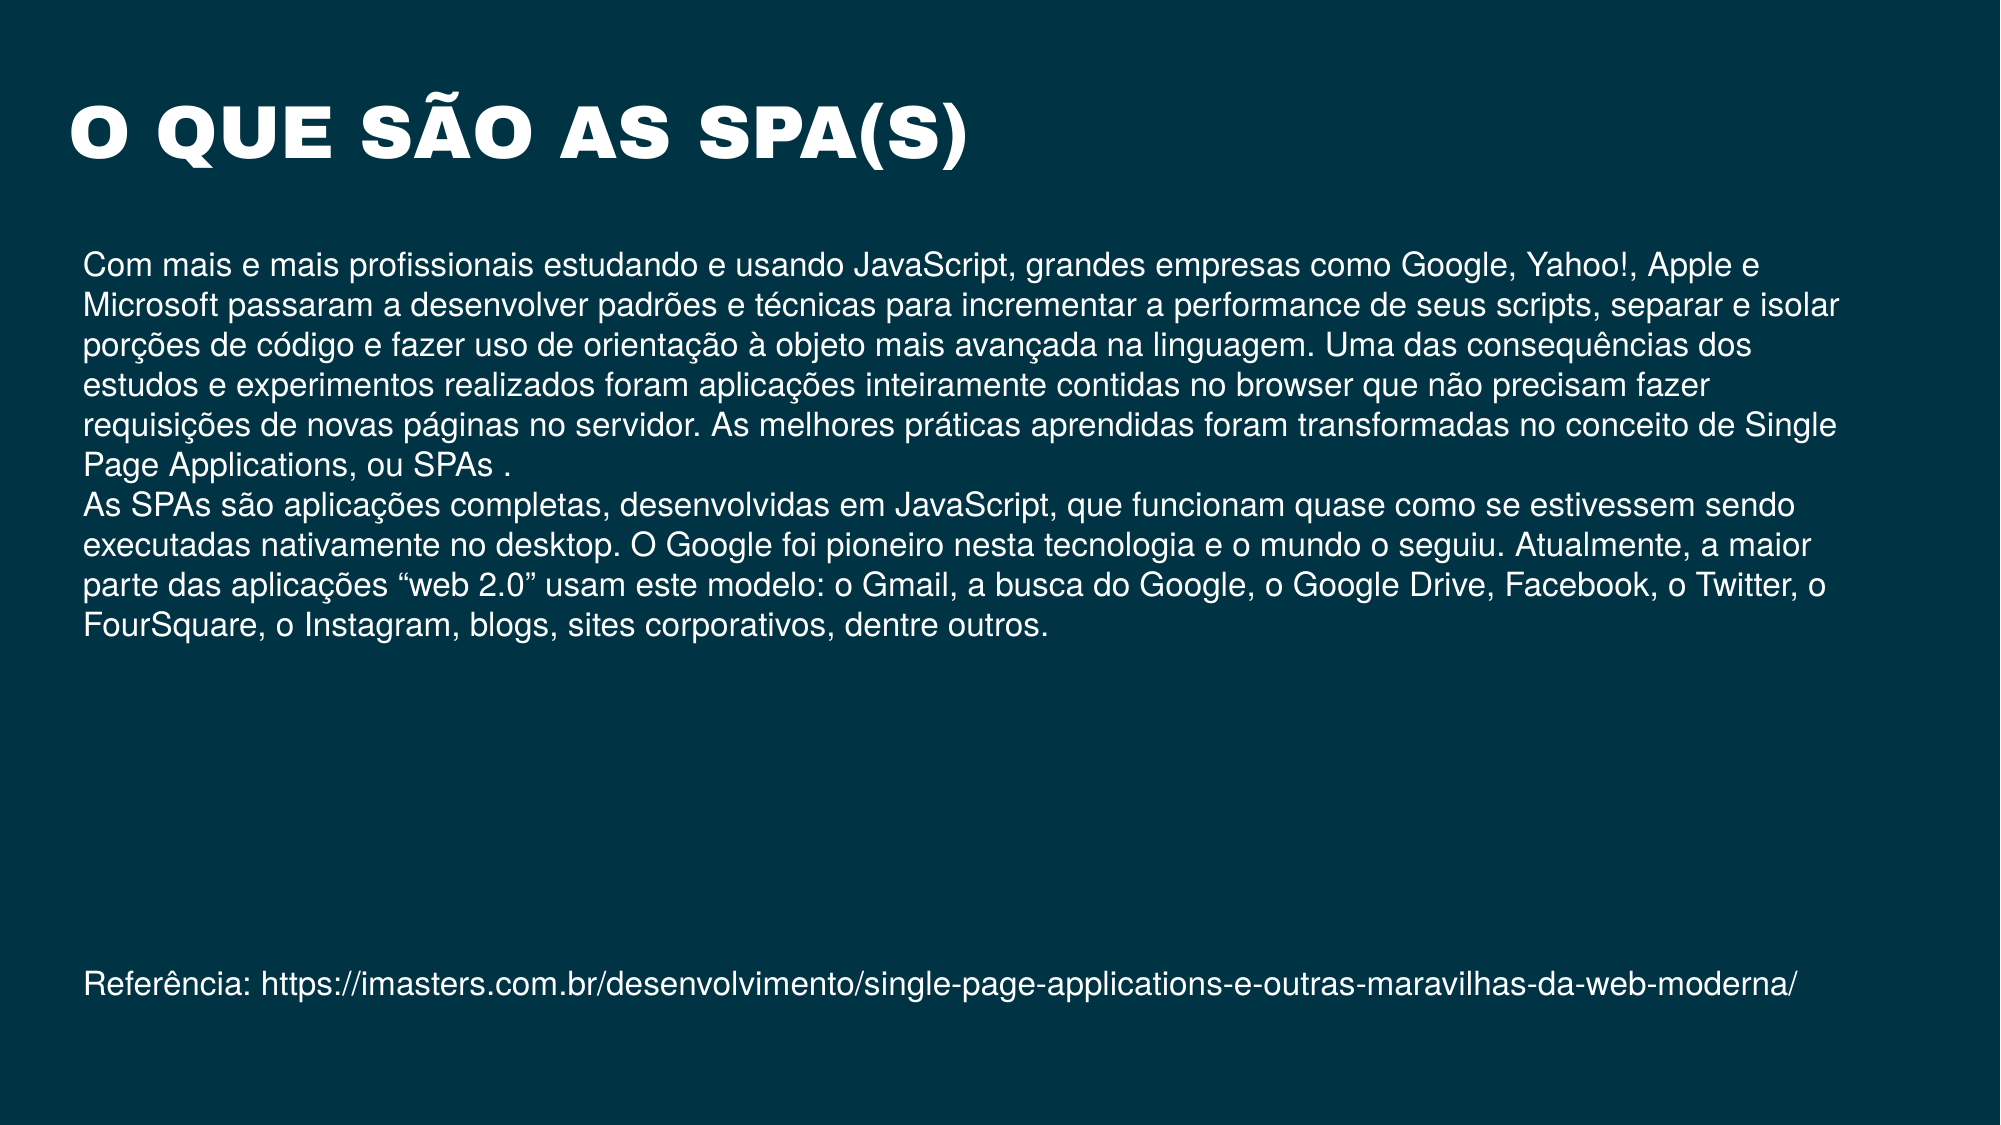

O que são as SPA(s)
Com mais e mais profissionais estudando e usando JavaScript, grandes empresas como Google, Yahoo!, Apple e Microsoft passaram a desenvolver padrões e técnicas para incrementar a performance de seus scripts, separar e isolar porções de código e fazer uso de orientação à objeto mais avançada na linguagem. Uma das consequências dos estudos e experimentos realizados foram aplicações inteiramente contidas no browser que não precisam fazer requisições de novas páginas no servidor. As melhores práticas aprendidas foram transformadas no conceito de Single Page Applications, ou SPAs .
As SPAs são aplicações completas, desenvolvidas em JavaScript, que funcionam quase como se estivessem sendo executadas nativamente no desktop. O Google foi pioneiro nesta tecnologia e o mundo o seguiu. Atualmente, a maior parte das aplicações “web 2.0” usam este modelo: o Gmail, a busca do Google, o Google Drive, Facebook, o Twitter, o FourSquare, o Instagram, blogs, sites corporativos, dentre outros.

Referência: https://imasters.com.br/desenvolvimento/single-page-applications-e-outras-maravilhas-da-web-moderna/